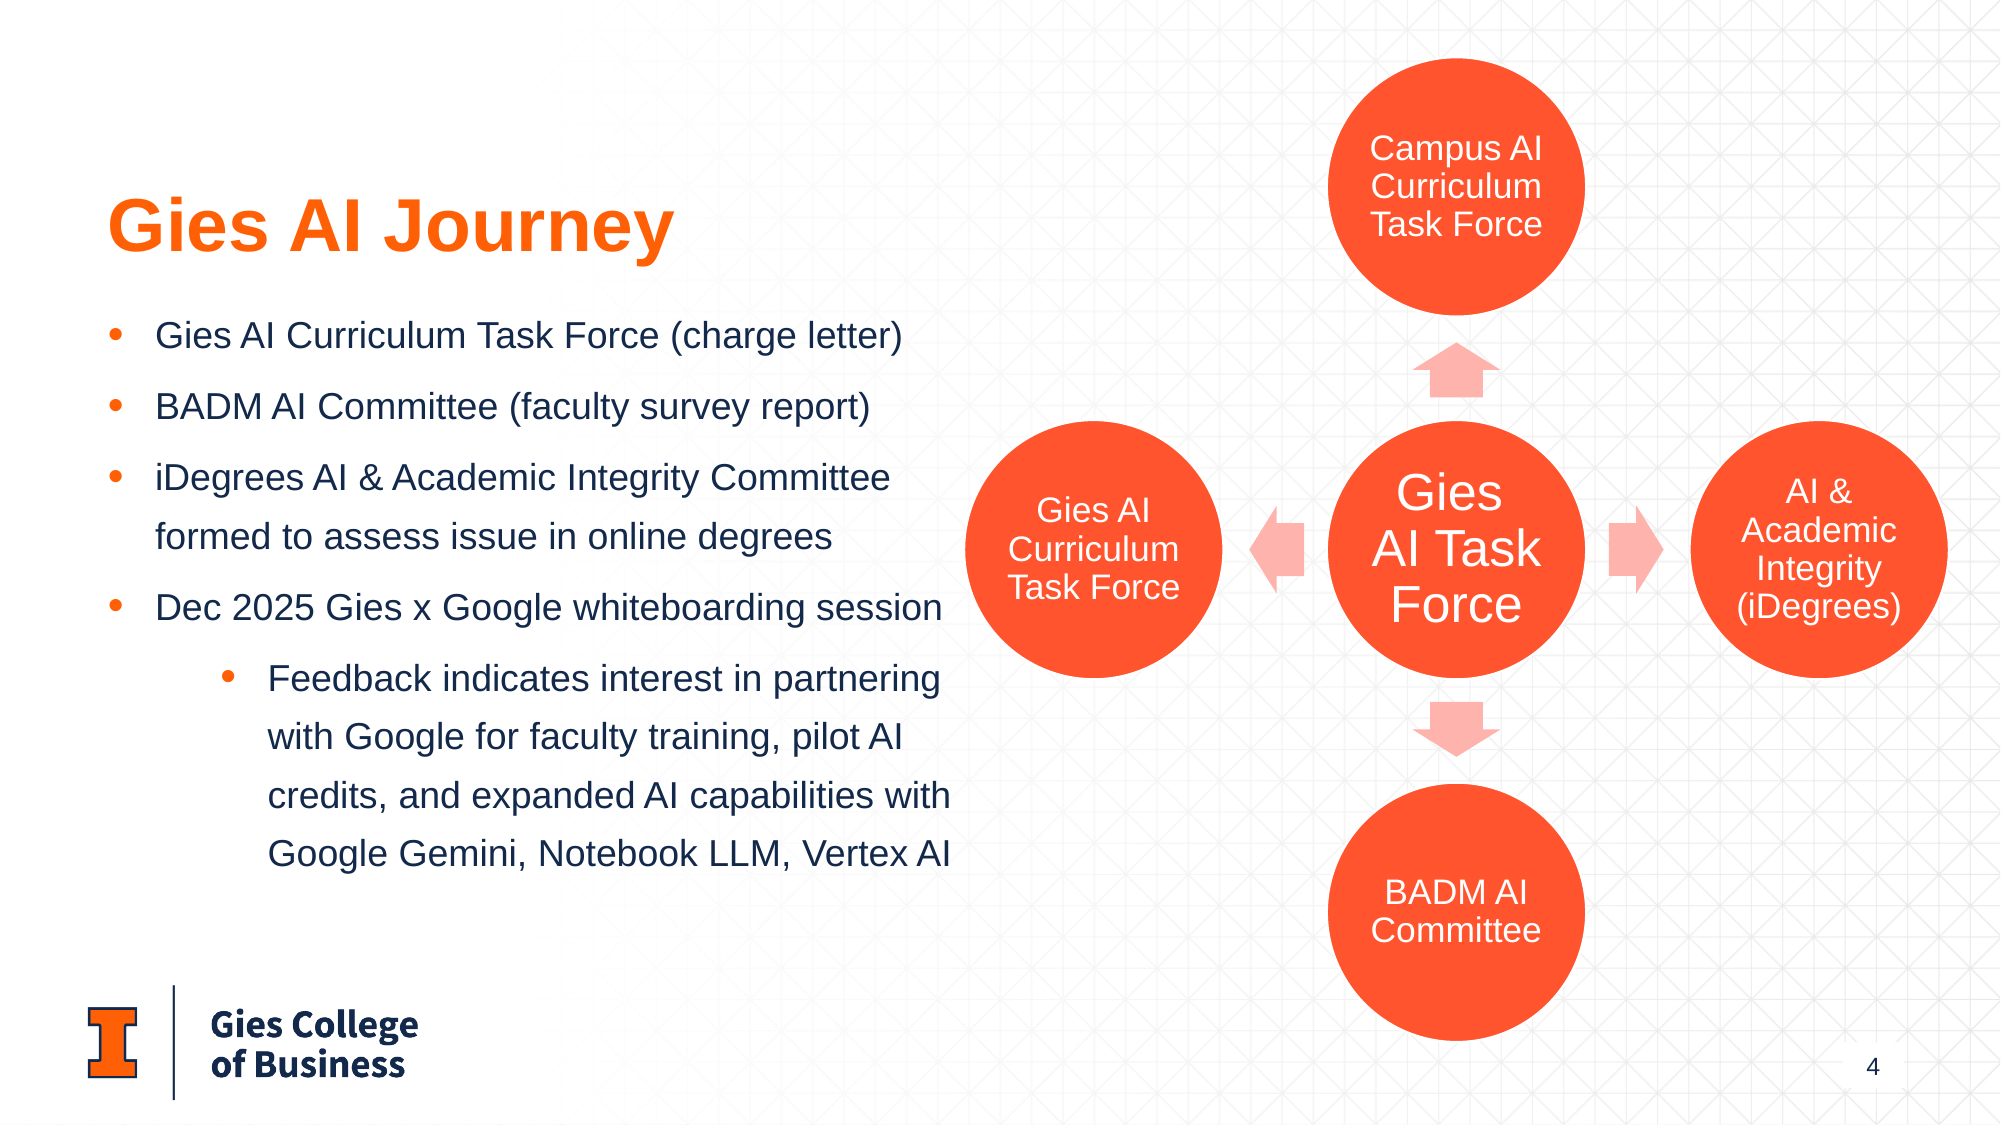

Gies  AI Task Force

Campus AI Curriculum Task Force

AI & Academic Integrity (iDegrees)

BADM AI Committee

Gies AI Curriculum Task Force
# Gies AI Journey
Gies AI Curriculum Task Force (charge letter)
BADM AI Committee (faculty survey report)
iDegrees AI & Academic Integrity Committee formed to assess issue in online degrees
Dec 2025 Gies x Google whiteboarding session
Feedback indicates interest in partnering with Google for faculty training, pilot AI credits, and expanded AI capabilities with Google Gemini, Notebook LLM, Vertex AI
4